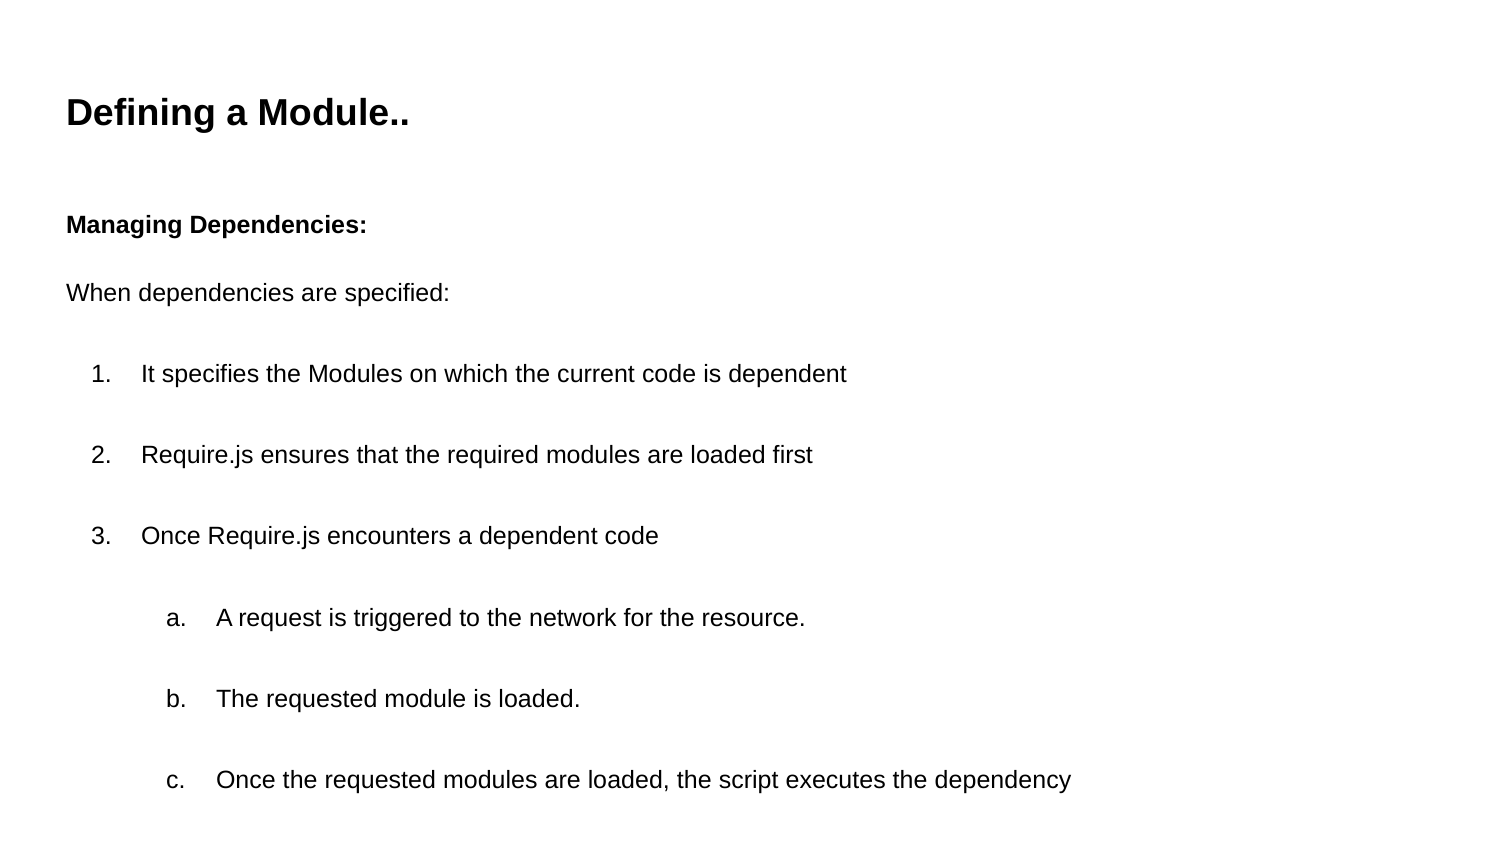

# Defining a Module..
Managing Dependencies:
When dependencies are specified:
It specifies the Modules on which the current code is dependent
Require.js ensures that the required modules are loaded first
Once Require.js encounters a dependent code
A request is triggered to the network for the resource.
The requested module is loaded.
Once the requested modules are loaded, the script executes the dependency
The script return the data from the dependent script